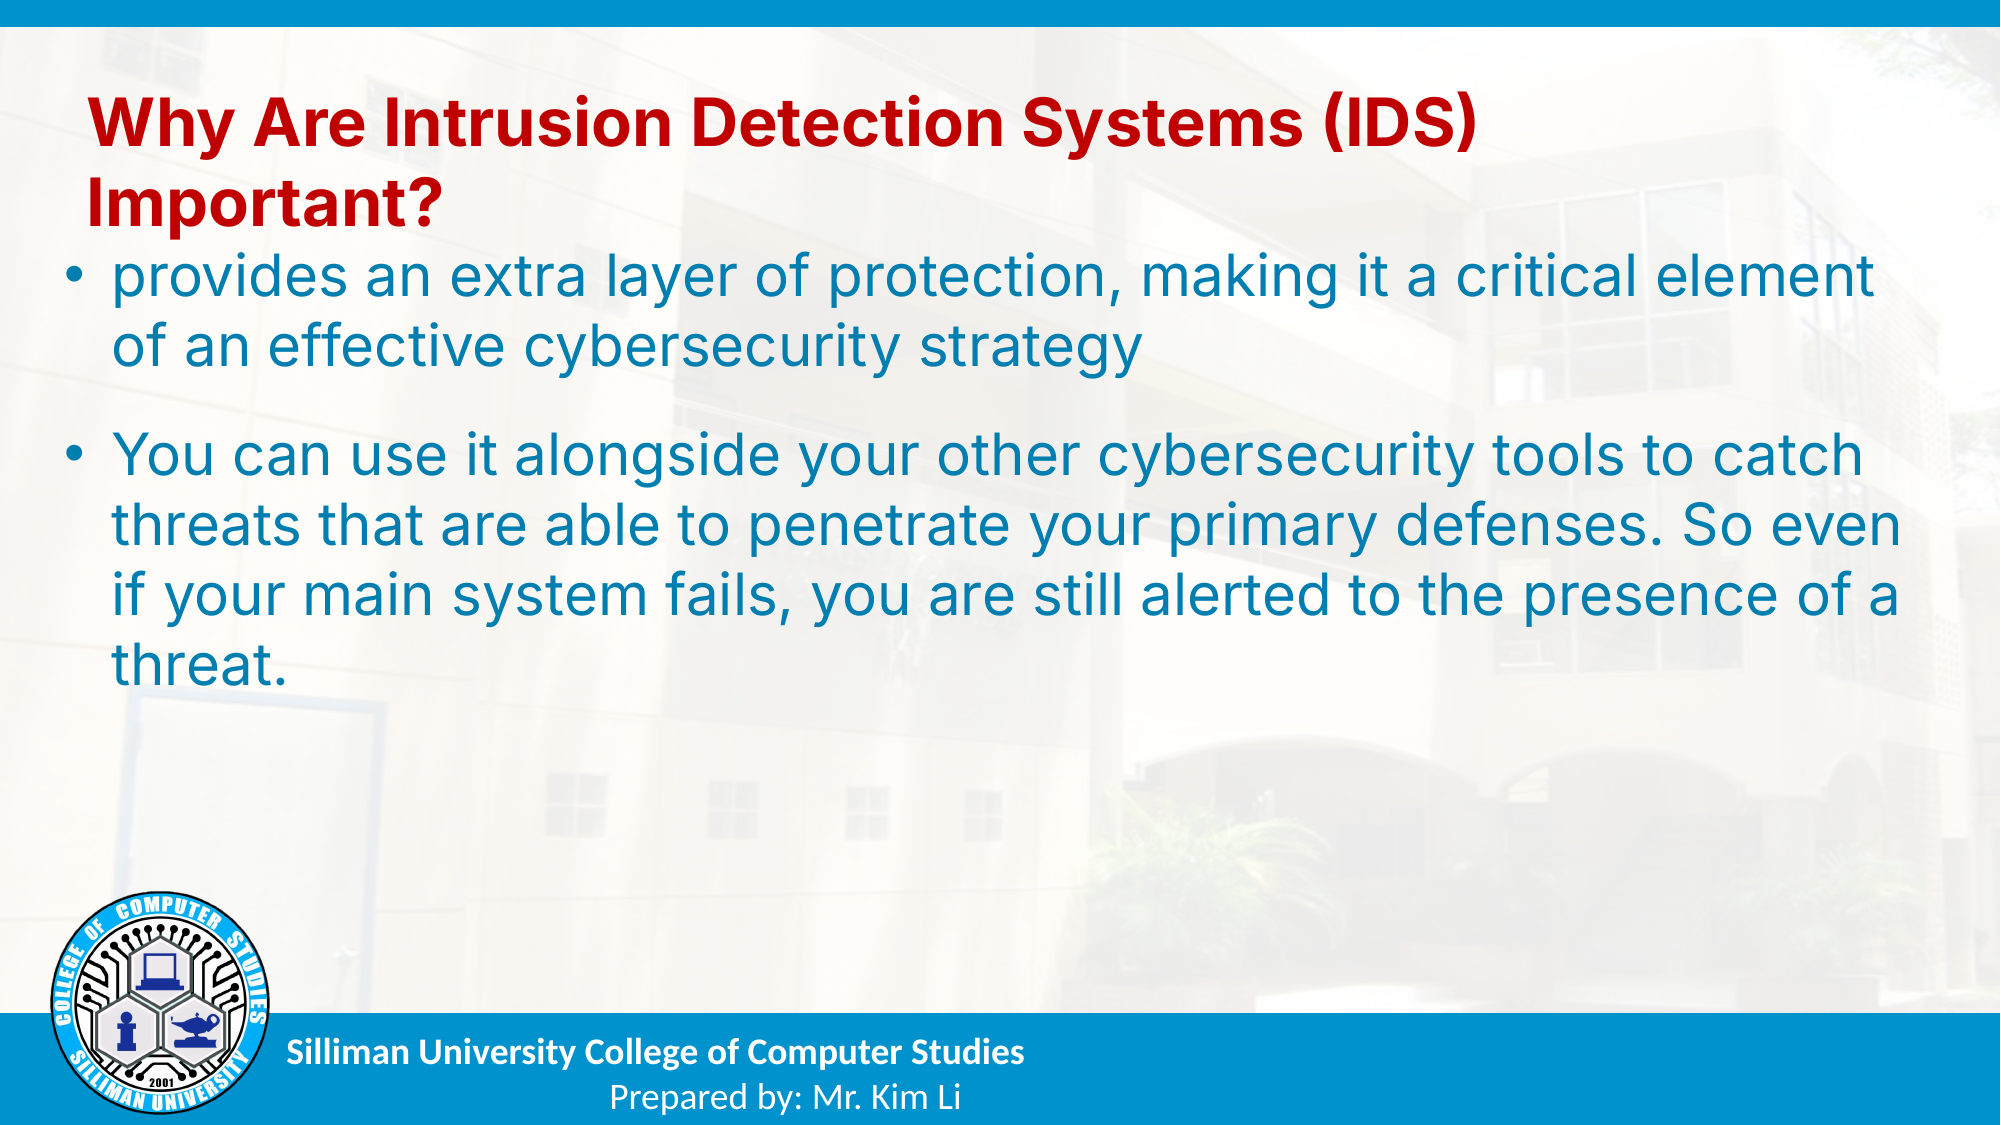

Why Are Intrusion Detection Systems (IDS) Important?
provides an extra layer of protection, making it a critical element of an effective cybersecurity strategy
You can use it alongside your other cybersecurity tools to catch threats that are able to penetrate your primary defenses. So even if your main system fails, you are still alerted to the presence of a threat.